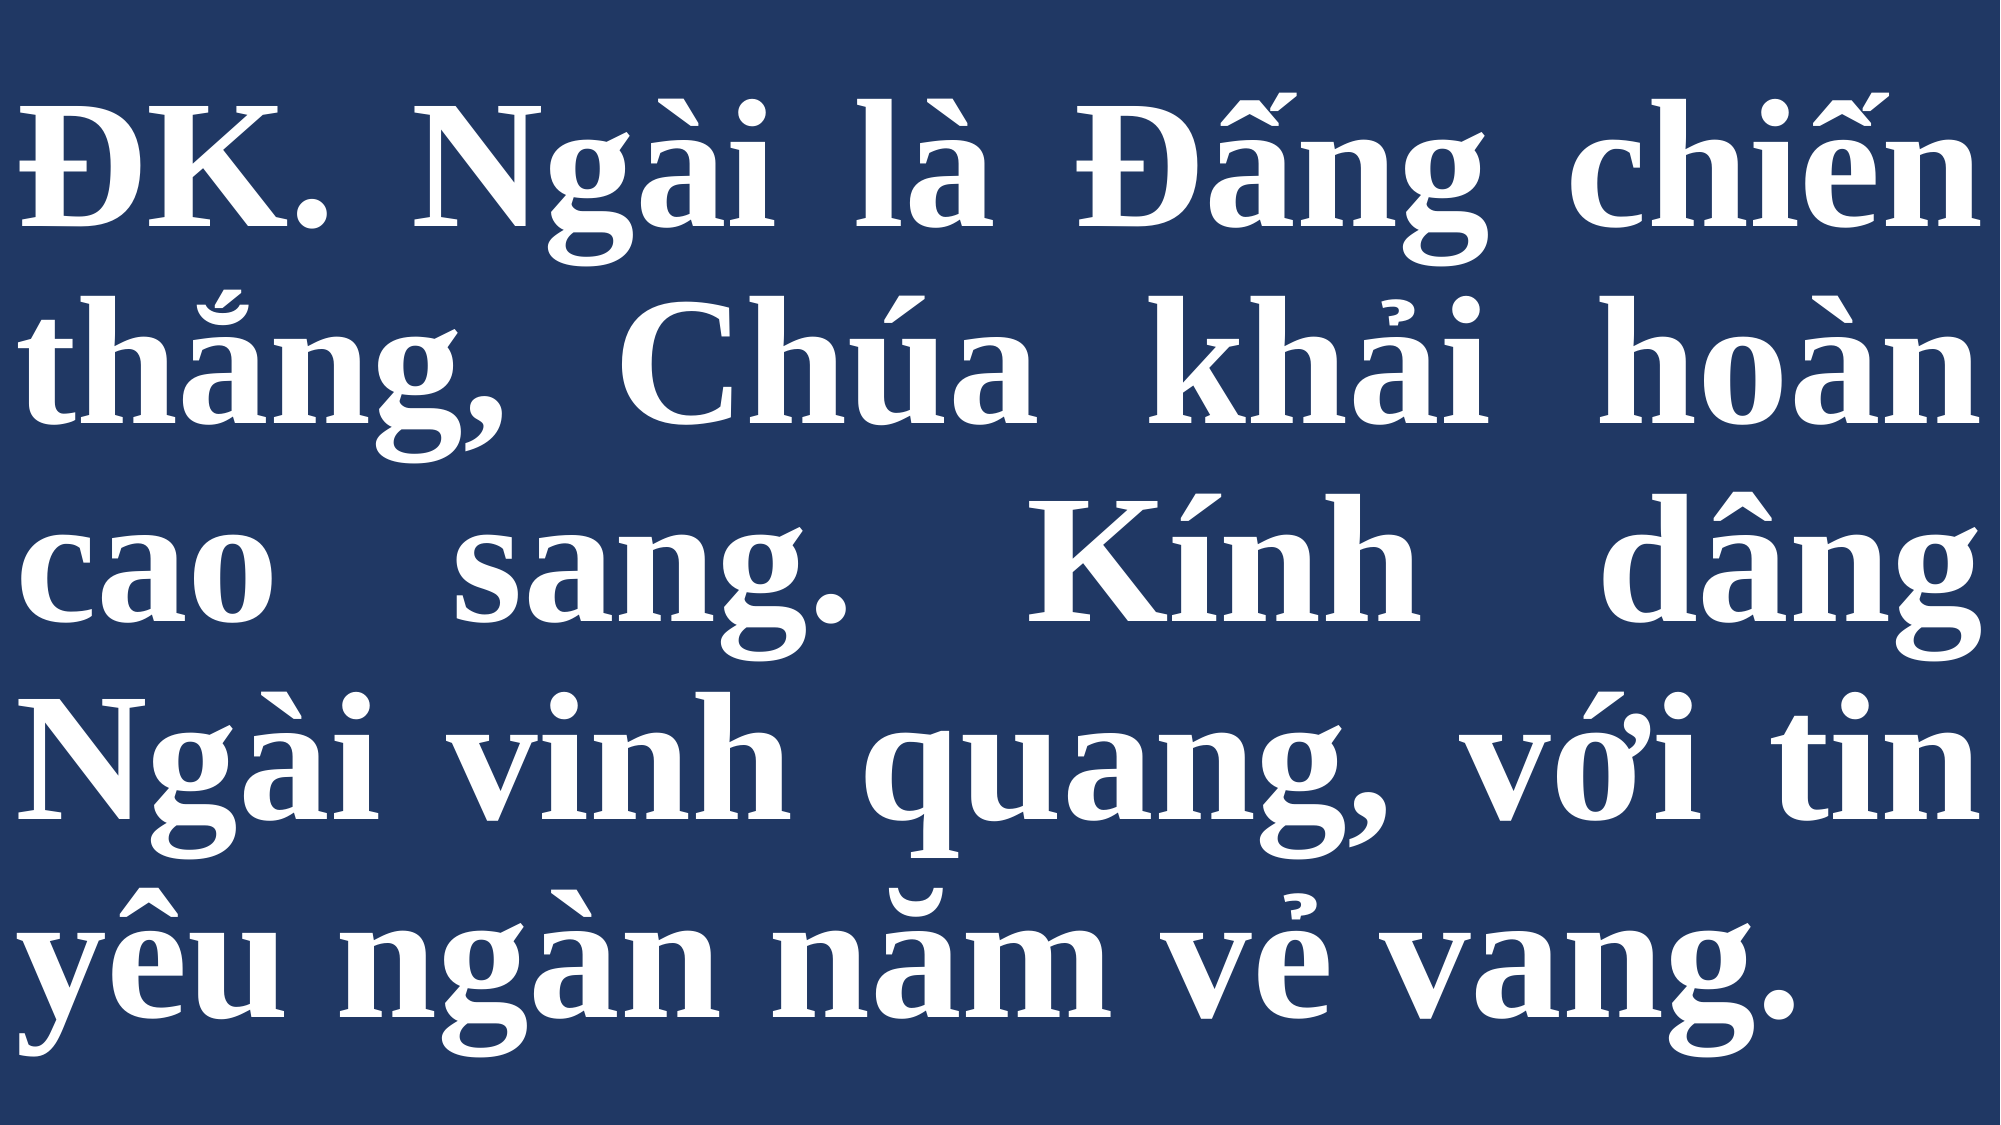

# ĐK. Ngài là Đấng chiến thắng, Chúa khải hoàn cao sang. Kính dâng Ngài vinh quang, với tin yêu ngàn năm vẻ vang.